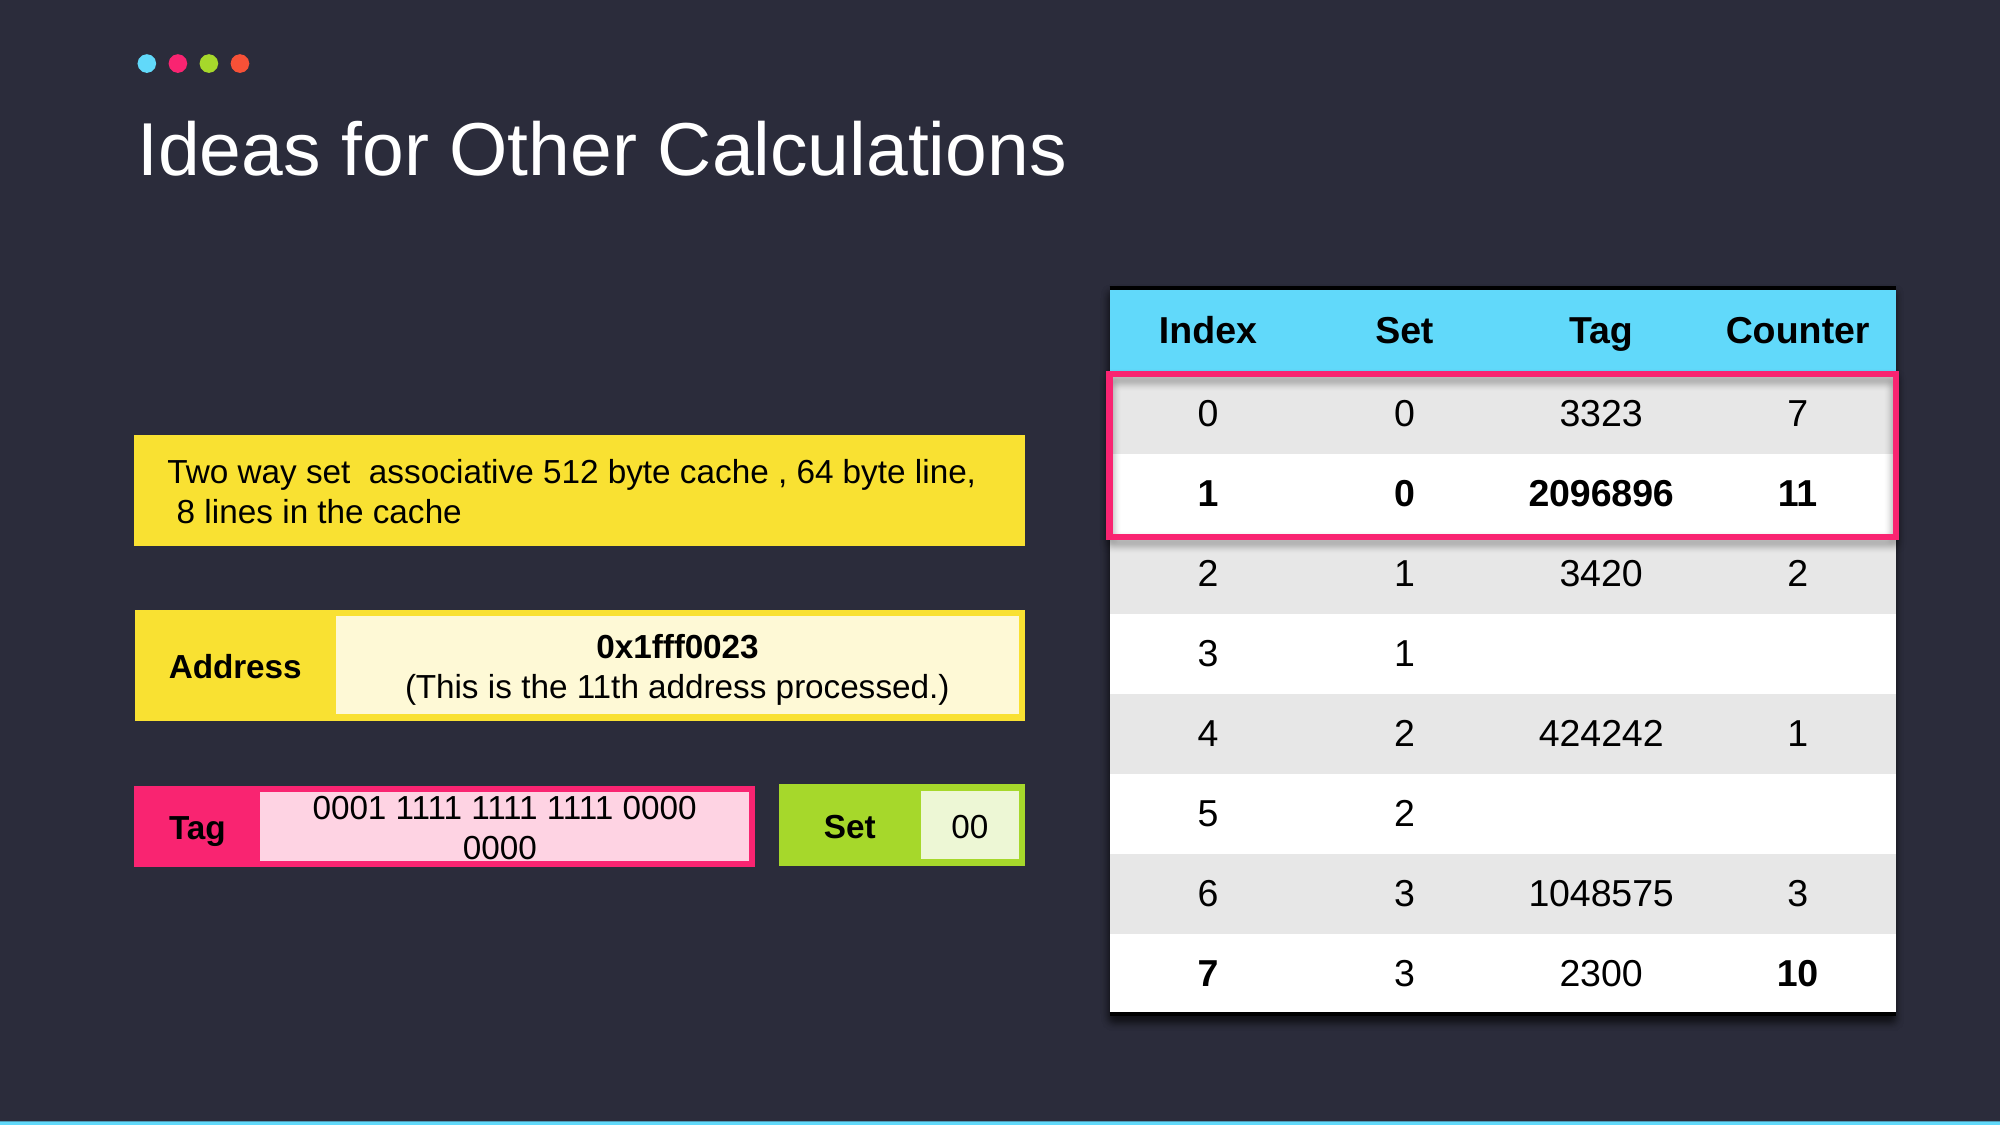

# Ideas for Other Calculations
| Index | Set | Tag | Counter |
| --- | --- | --- | --- |
| 0 | 0 | 3323 | 7 |
| 1 | 0 | 444320 | 4 |
| 2 | 1 | 3420 | 2 |
| 3 | 1 |  |  |
| 4 | 2 | 424242 | 1 |
| 5 | 2 |  |  |
| 6 | 3 | 1048575 | 3 |
| 7 | 3 | 2300 | 10 |
| Index | Set | Tag | Counter |
| --- | --- | --- | --- |
| 0 | 0 | 3323 | 7 |
| 1 | 0 | 2096896 | 11 |
| 2 | 1 | 3420 | 2 |
| 3 | 1 |  |  |
| 4 | 2 | 424242 | 1 |
| 5 | 2 |  |  |
| 6 | 3 | 1048575 | 3 |
| 7 | 3 | 2300 | 10 |

Two way set  associative 512 byte cache , 64 byte line,
 8 lines in the cache
Address
0x1fff0023
(This is the 11th address processed.)
Set
00
Tag
0001 1111 1111 1111 0000 0000